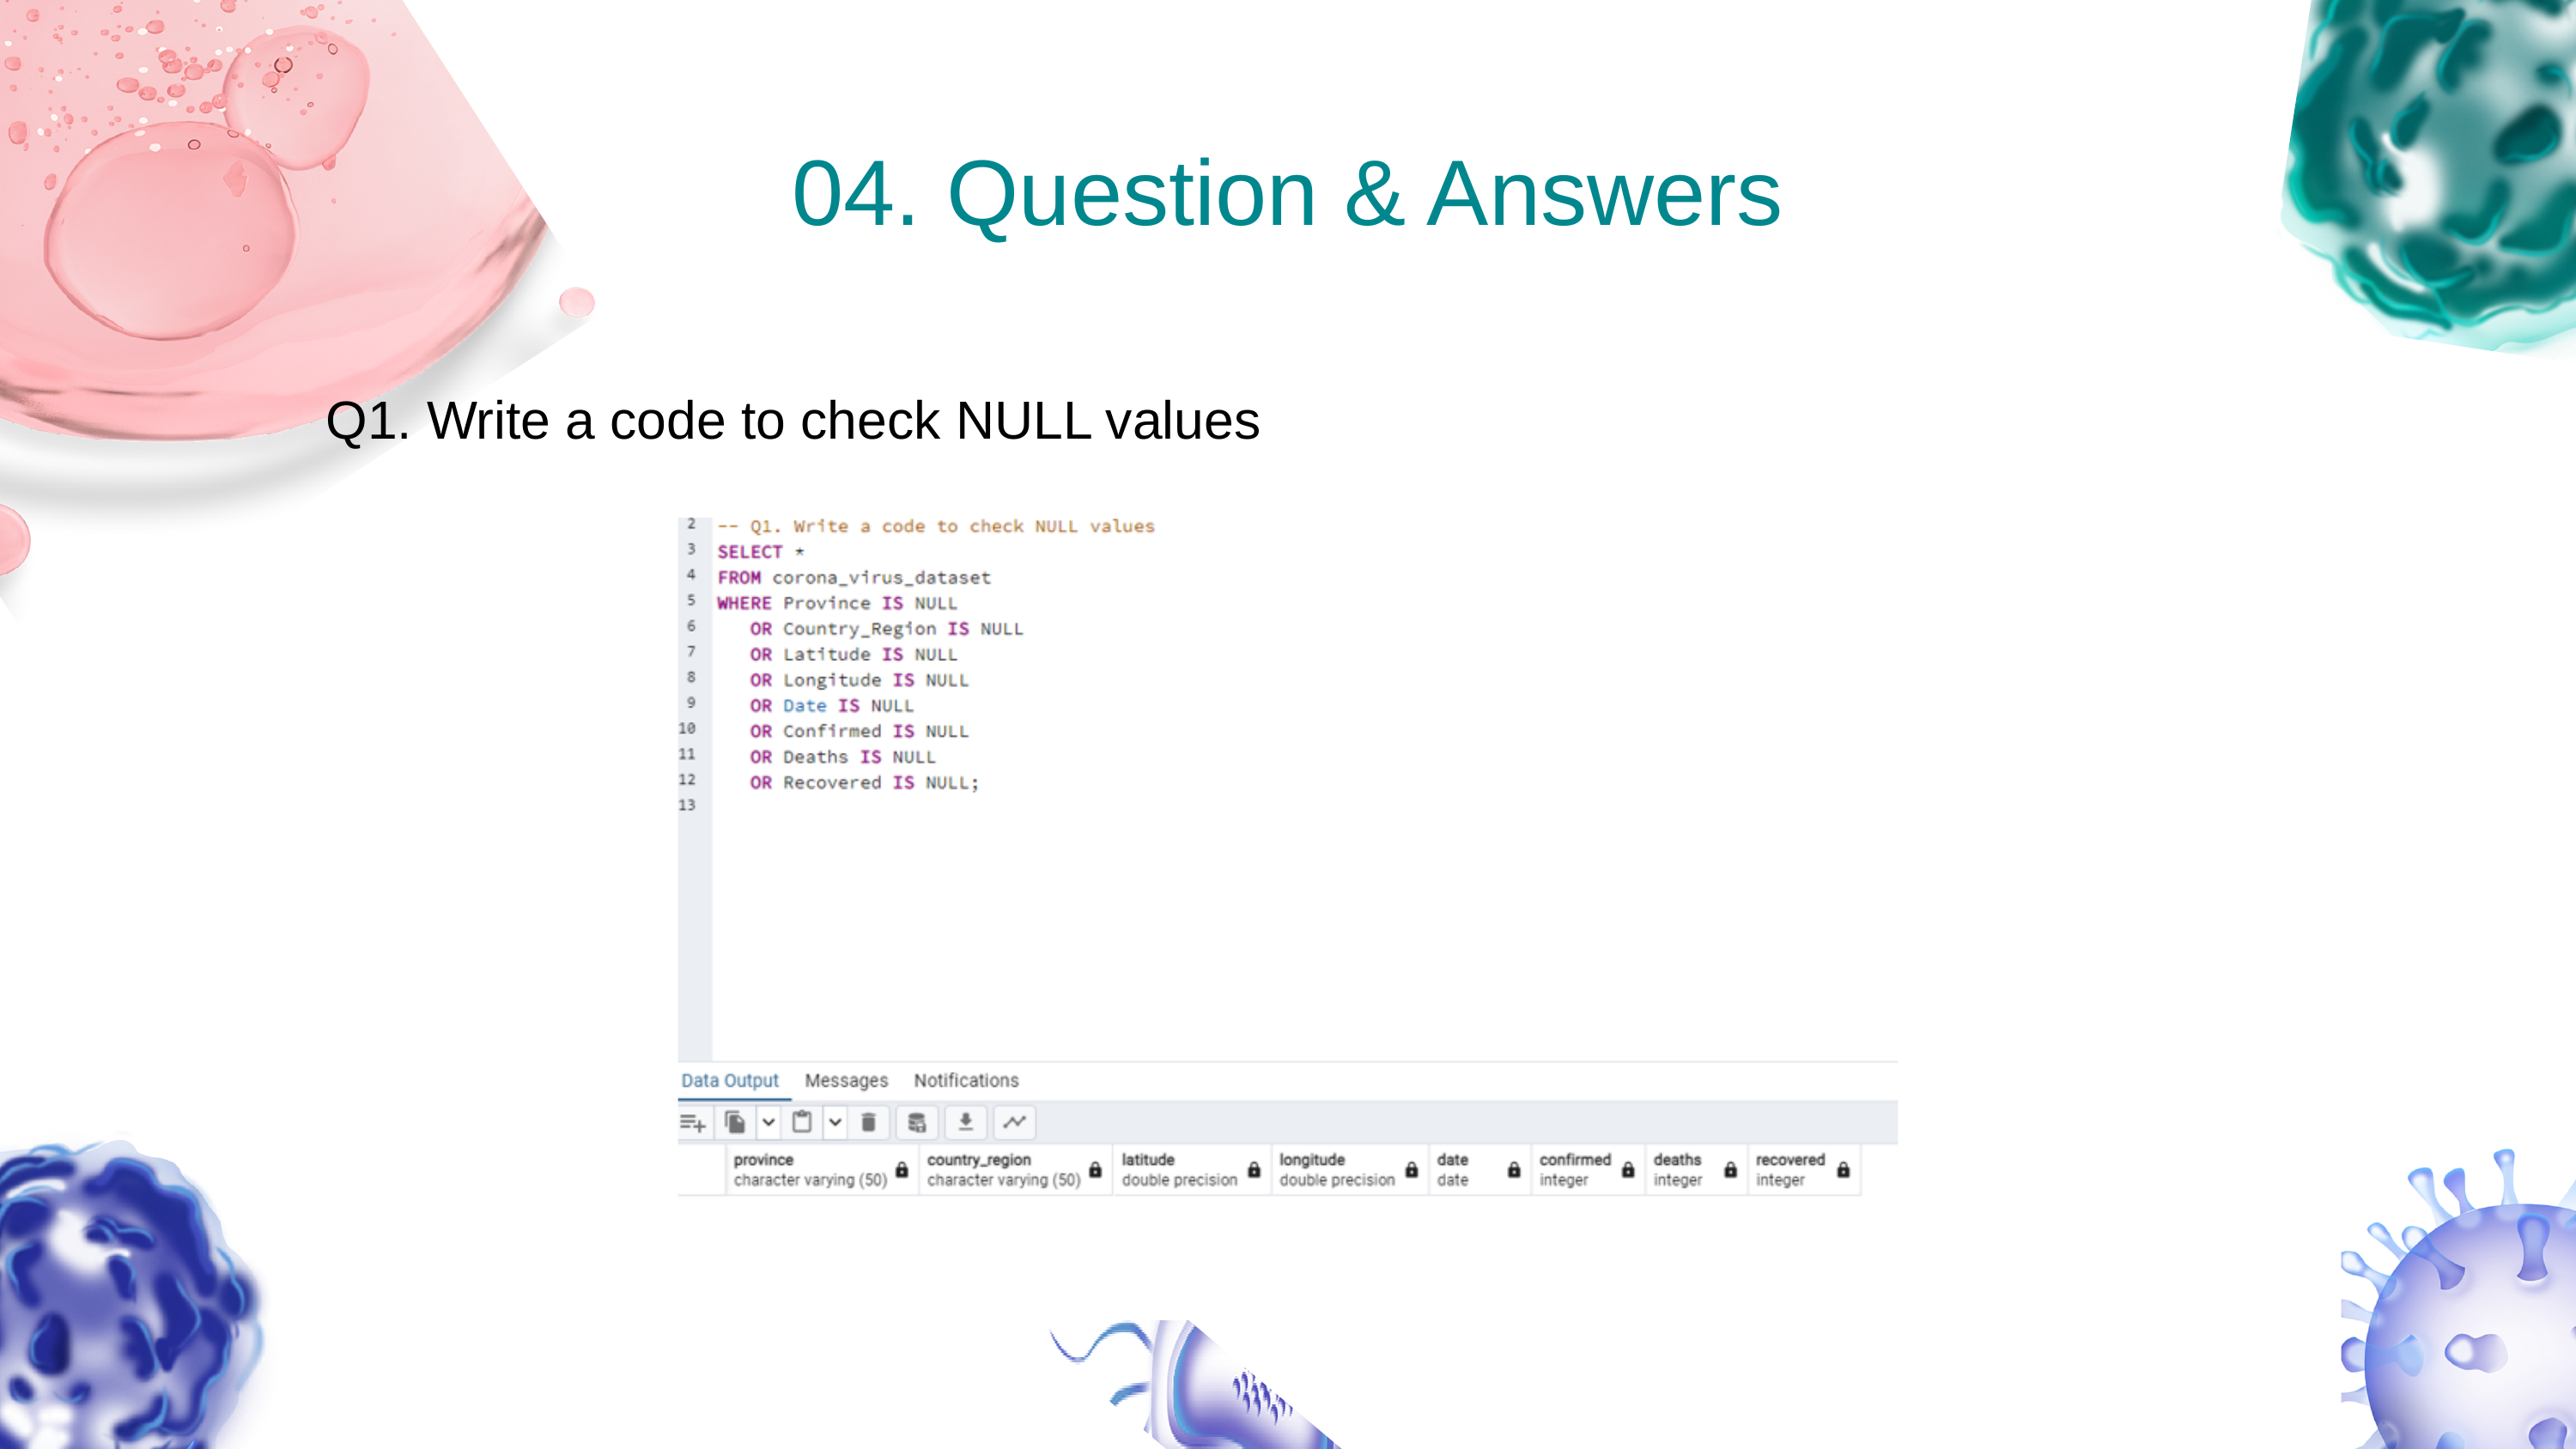

04. Question & Answers
Q1. Write a code to check NULL values